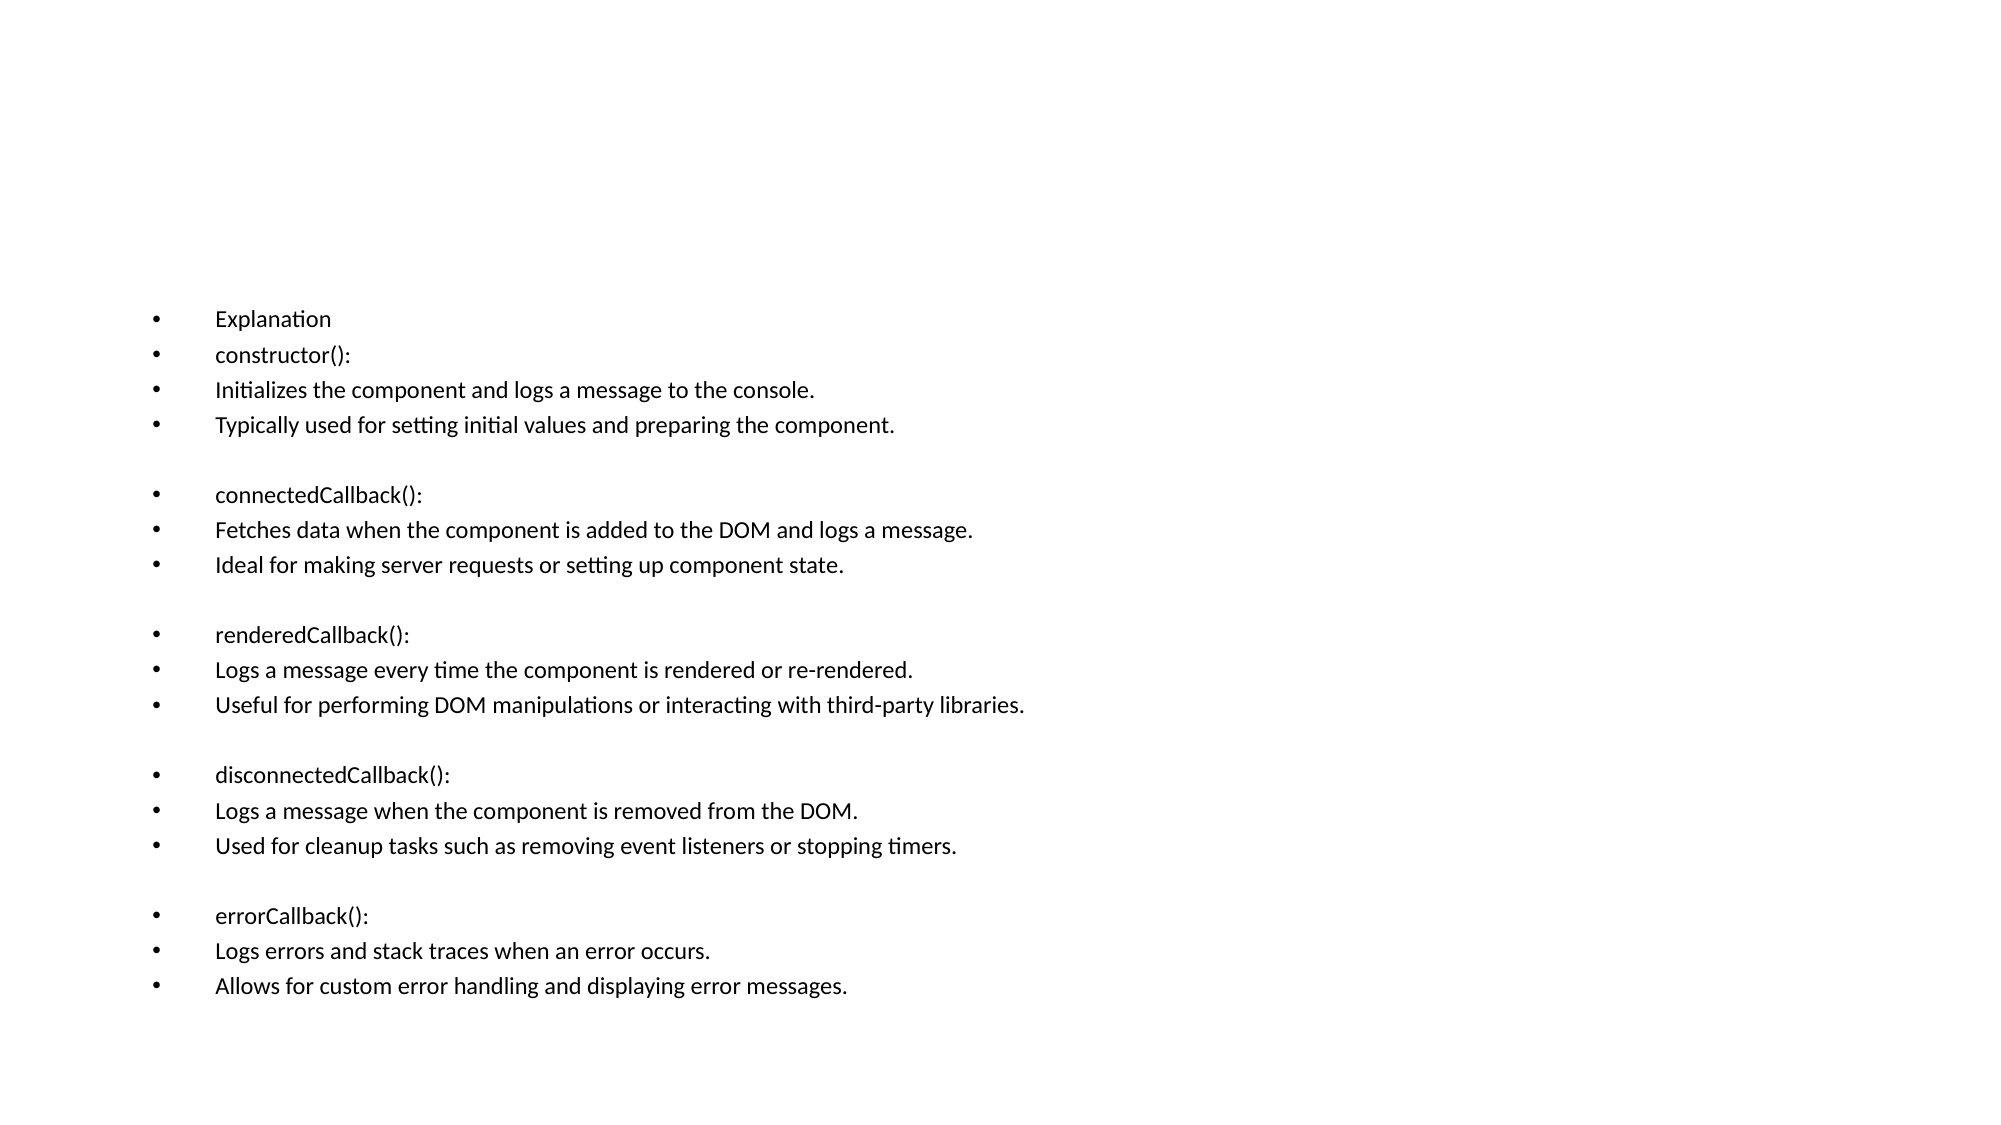

#
Explanation
constructor():
Initializes the component and logs a message to the console.
Typically used for setting initial values and preparing the component.

connectedCallback():
Fetches data when the component is added to the DOM and logs a message.
Ideal for making server requests or setting up component state.

renderedCallback():
Logs a message every time the component is rendered or re-rendered.
Useful for performing DOM manipulations or interacting with third-party libraries.

disconnectedCallback():
Logs a message when the component is removed from the DOM.
Used for cleanup tasks such as removing event listeners or stopping timers.

errorCallback():
Logs errors and stack traces when an error occurs.
Allows for custom error handling and displaying error messages.